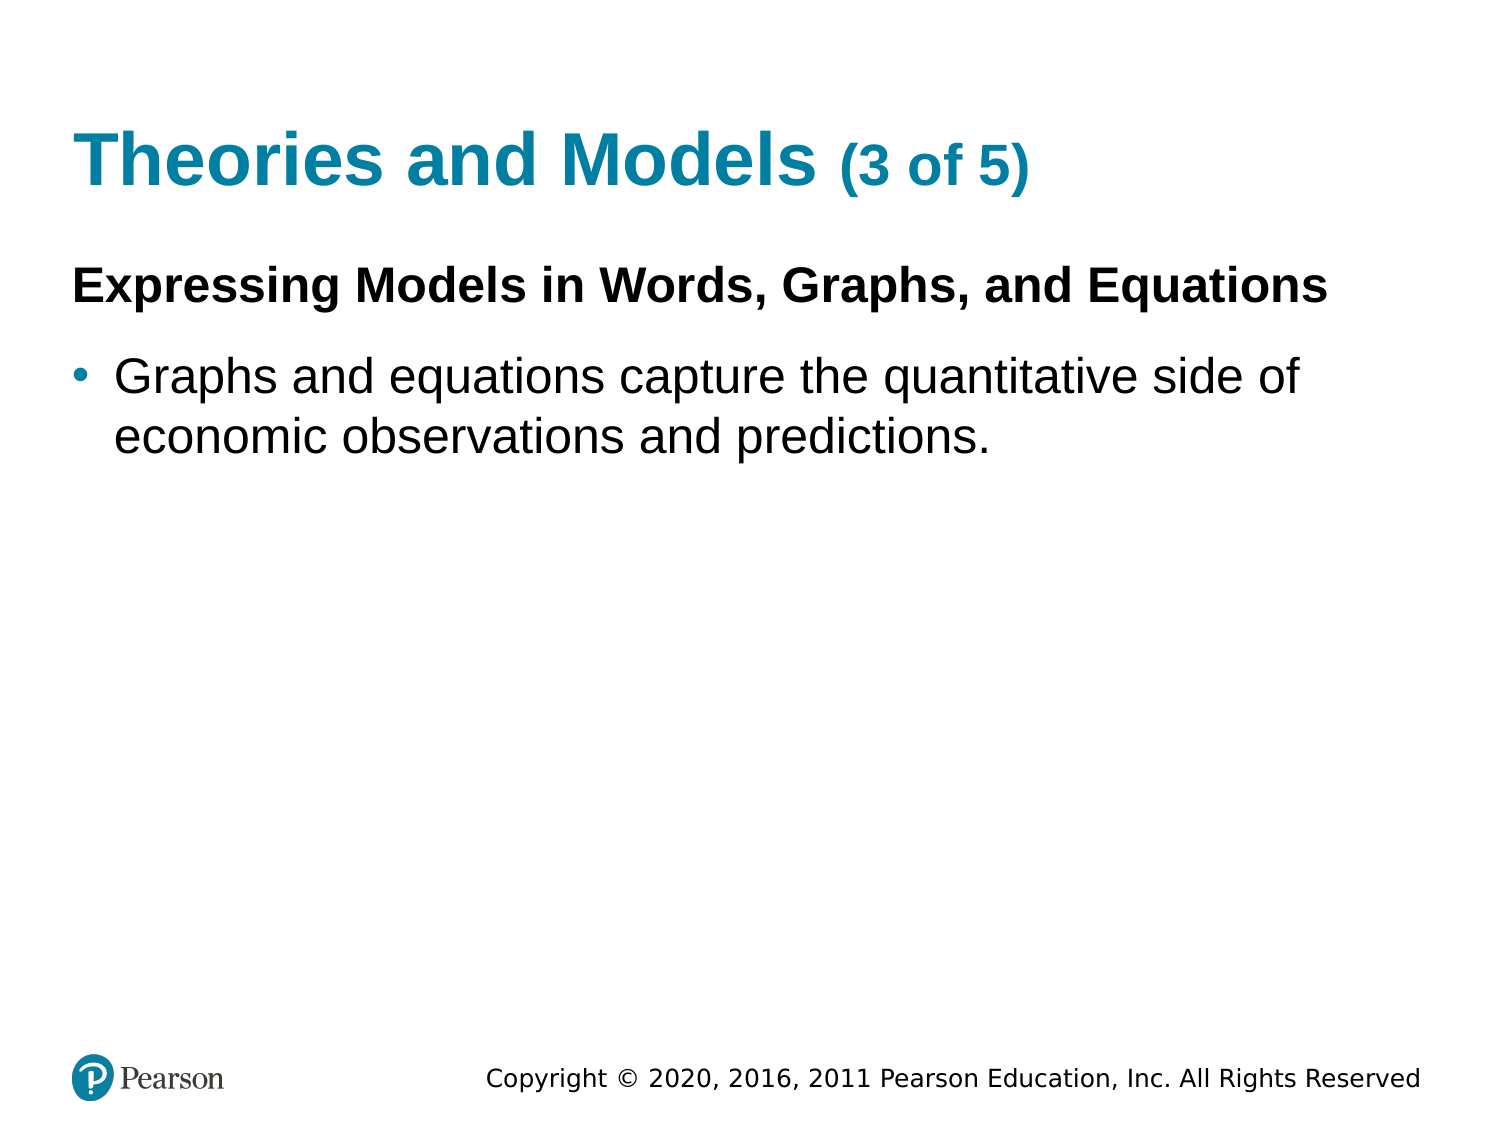

# Theories and Models (3 of 5)
Expressing Models in Words, Graphs, and Equations
Graphs and equations capture the quantitative side of economic observations and predictions.